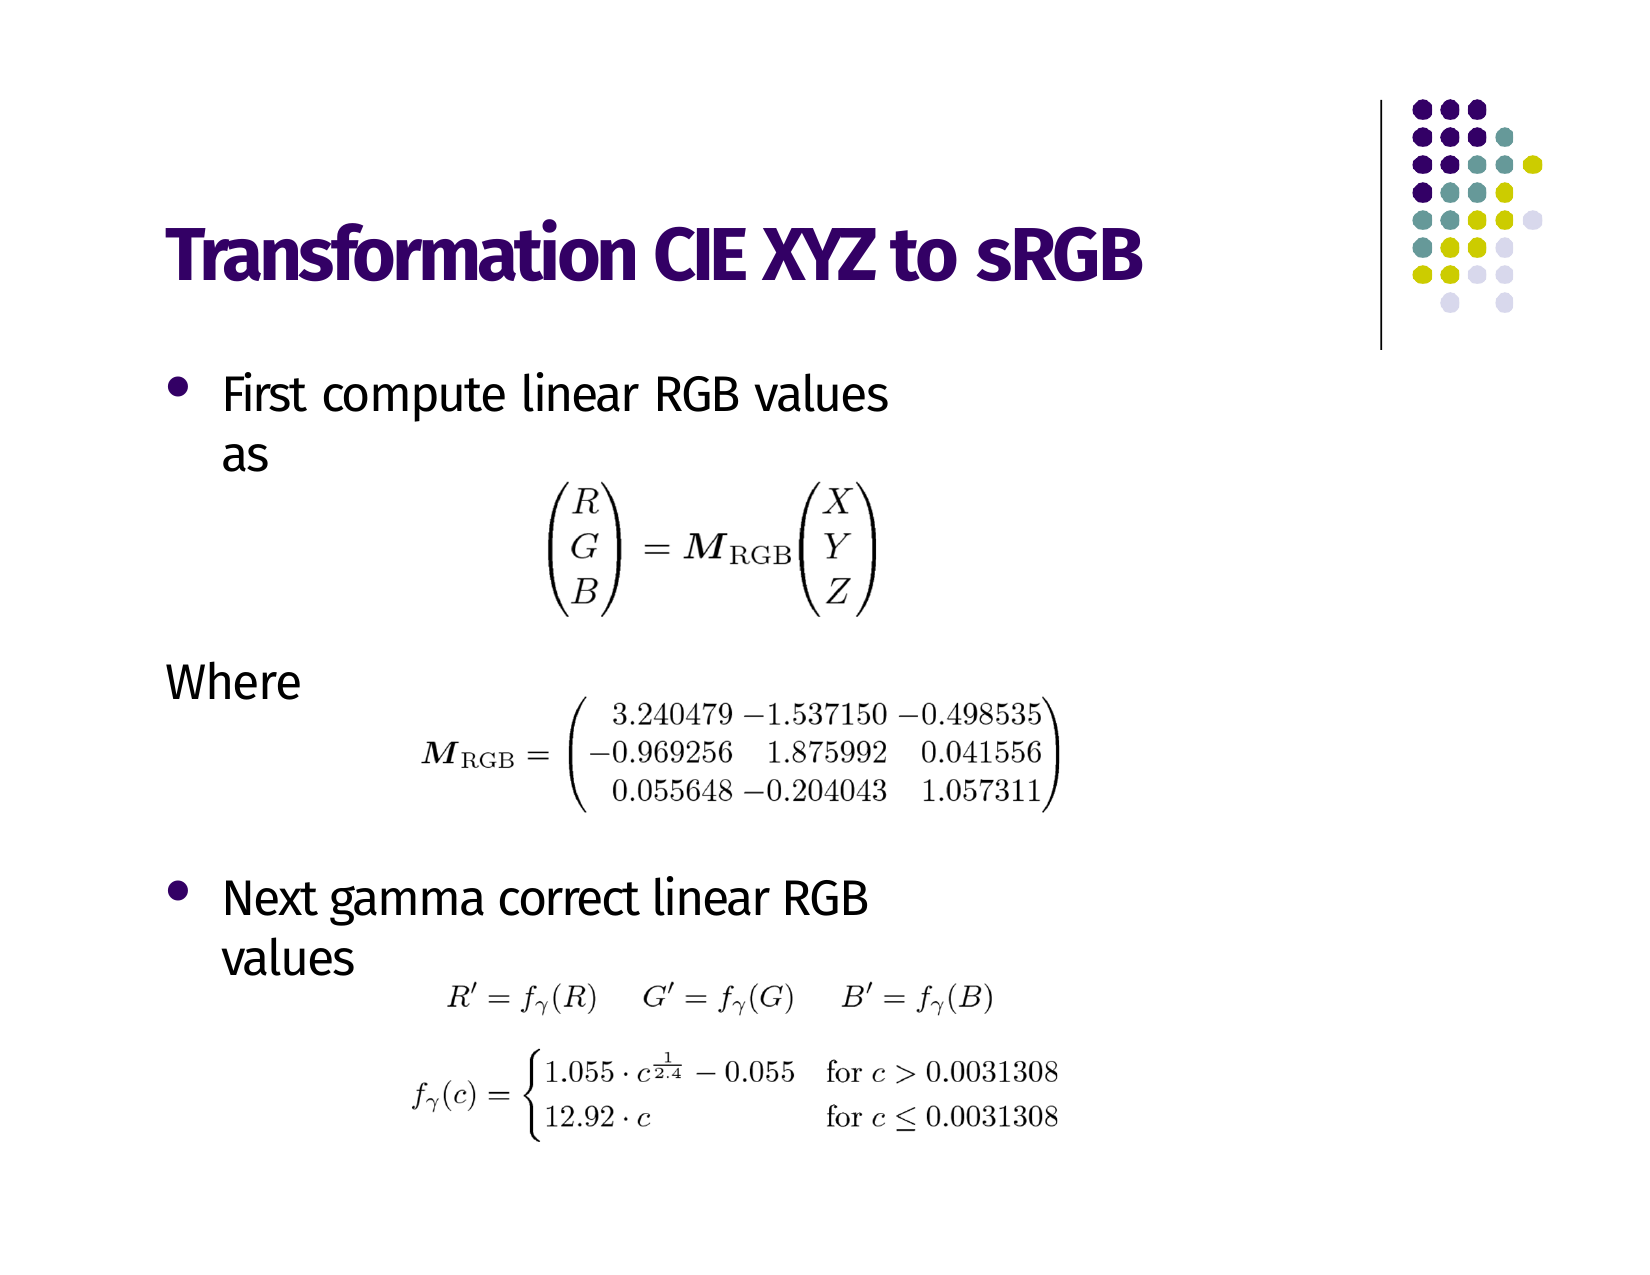

# Transformation CIE XYZ to sRGB
First compute linear RGB values as

Where

Next gamma correct linear RGB values